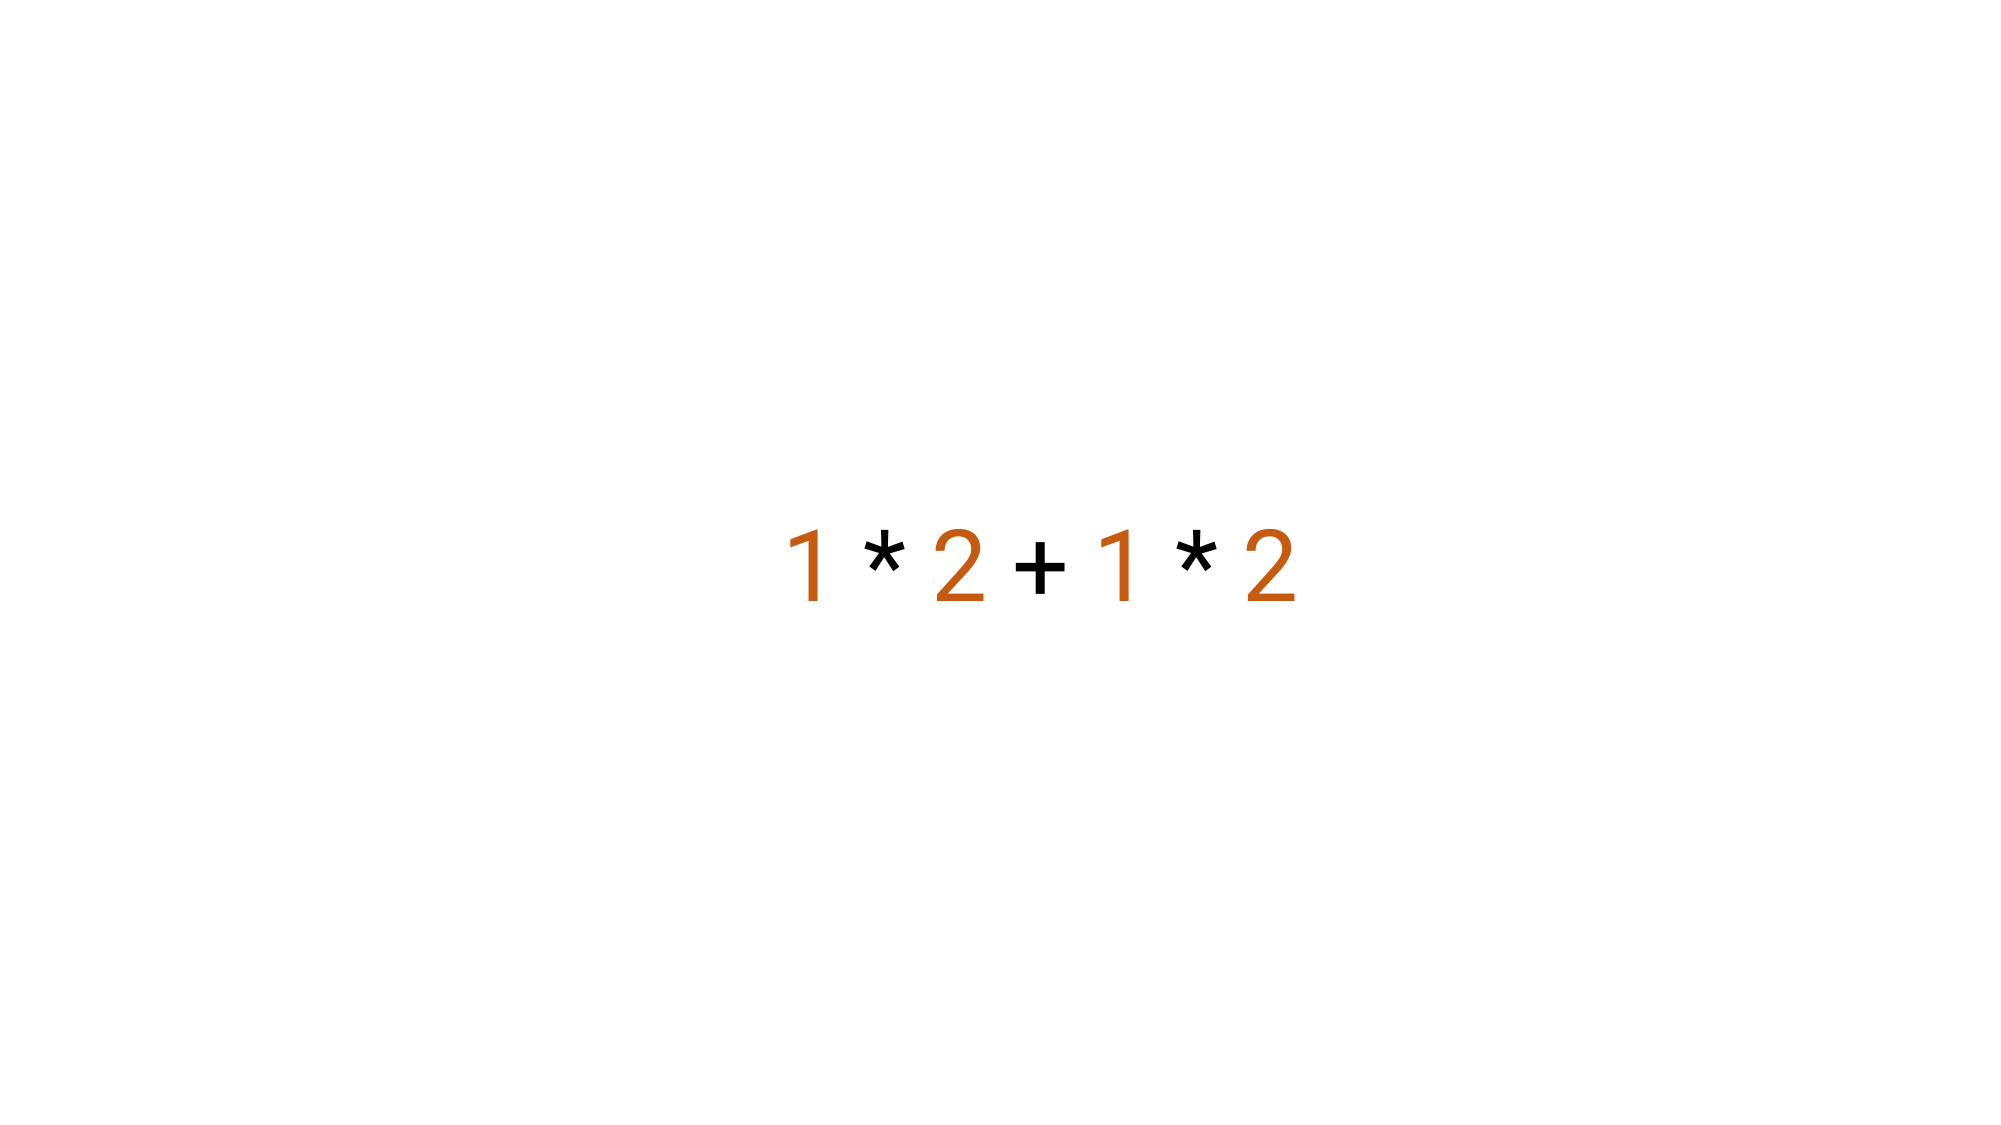

1 * 2 + 1 * 2